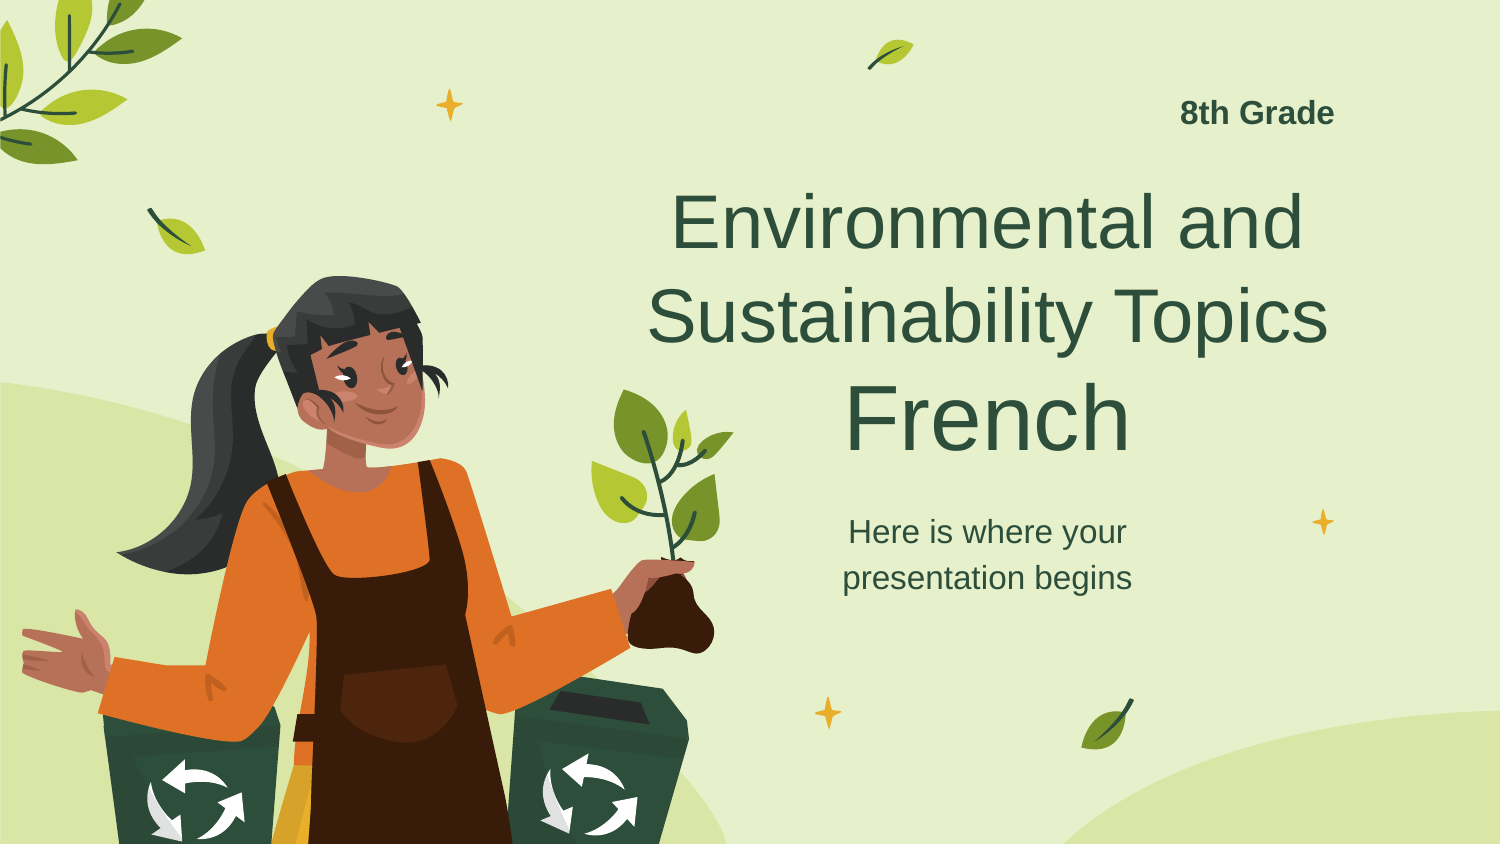

8th Grade
# Environmental and Sustainability Topics French

Here is where your presentation begins